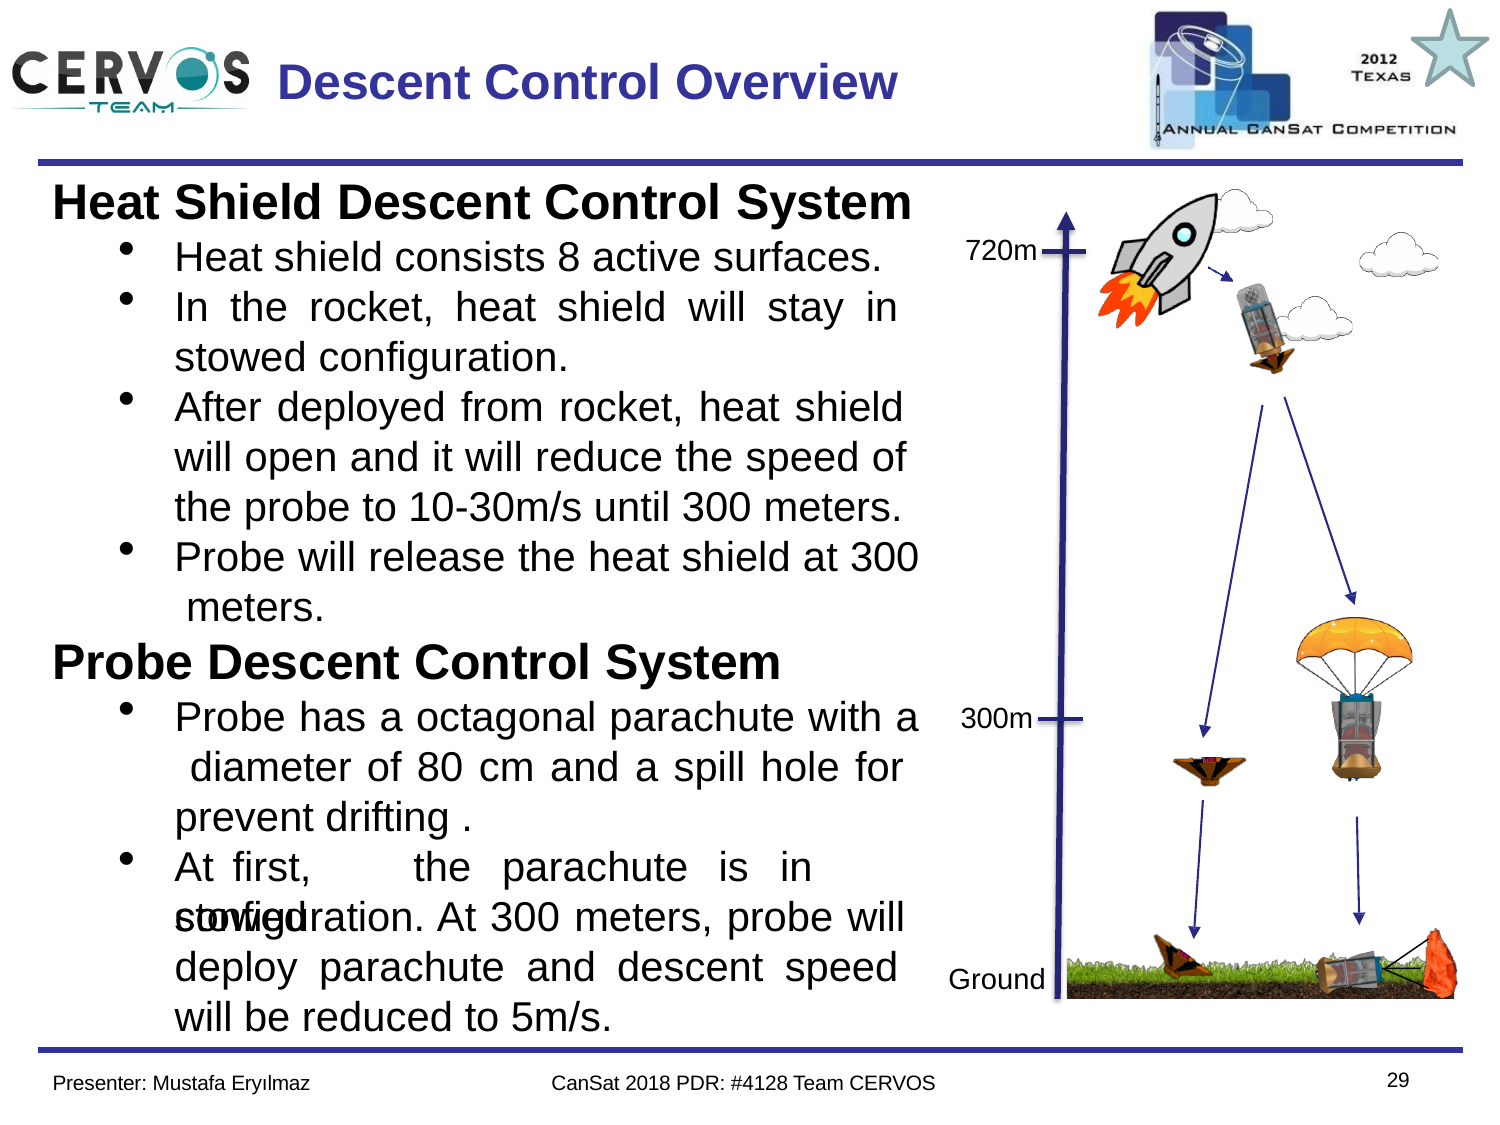

Team Logo
Here
(If You Want)

# Descent Control Overview

Heat Shield Descent Control System
Heat shield consists 8 active surfaces.

720m

In the rocket, heat shield will stay in  stowed configuration.
After deployed from rocket, heat shield  will open and it will reduce the speed of  the probe to 10-30m/s until 300 meters.
Probe will release the heat shield at 300  meters.

Probe Descent Control System
Probe has a octagonal parachute with a  diameter of 80 cm and a spill hole for  prevent drifting .

300m

At	first,	the	parachute	is	in	stowed
configuration. At 300 meters, probe will  deploy parachute and descent speed  will be reduced to 5m/s.

Ground

29
Presenter: Mustafa Eryılmaz
CanSat 2018 PDR: #4128 Team CERVOS